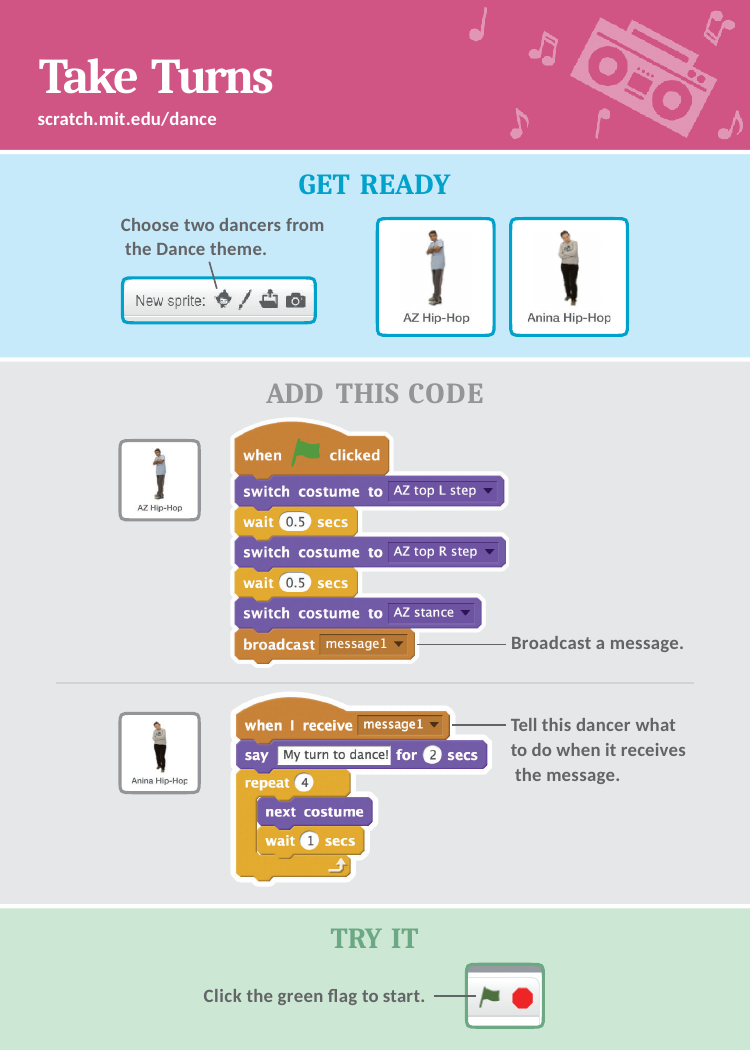

# Take Turns
scratch.mit.edu/dance

GET READY
Choose two dancers from  the Dance theme.

ADD  THIS CODE

Broadcast a message.

Tell this dancer what  to do when it receives  the message.

TRY IT

Click the green flag to start.